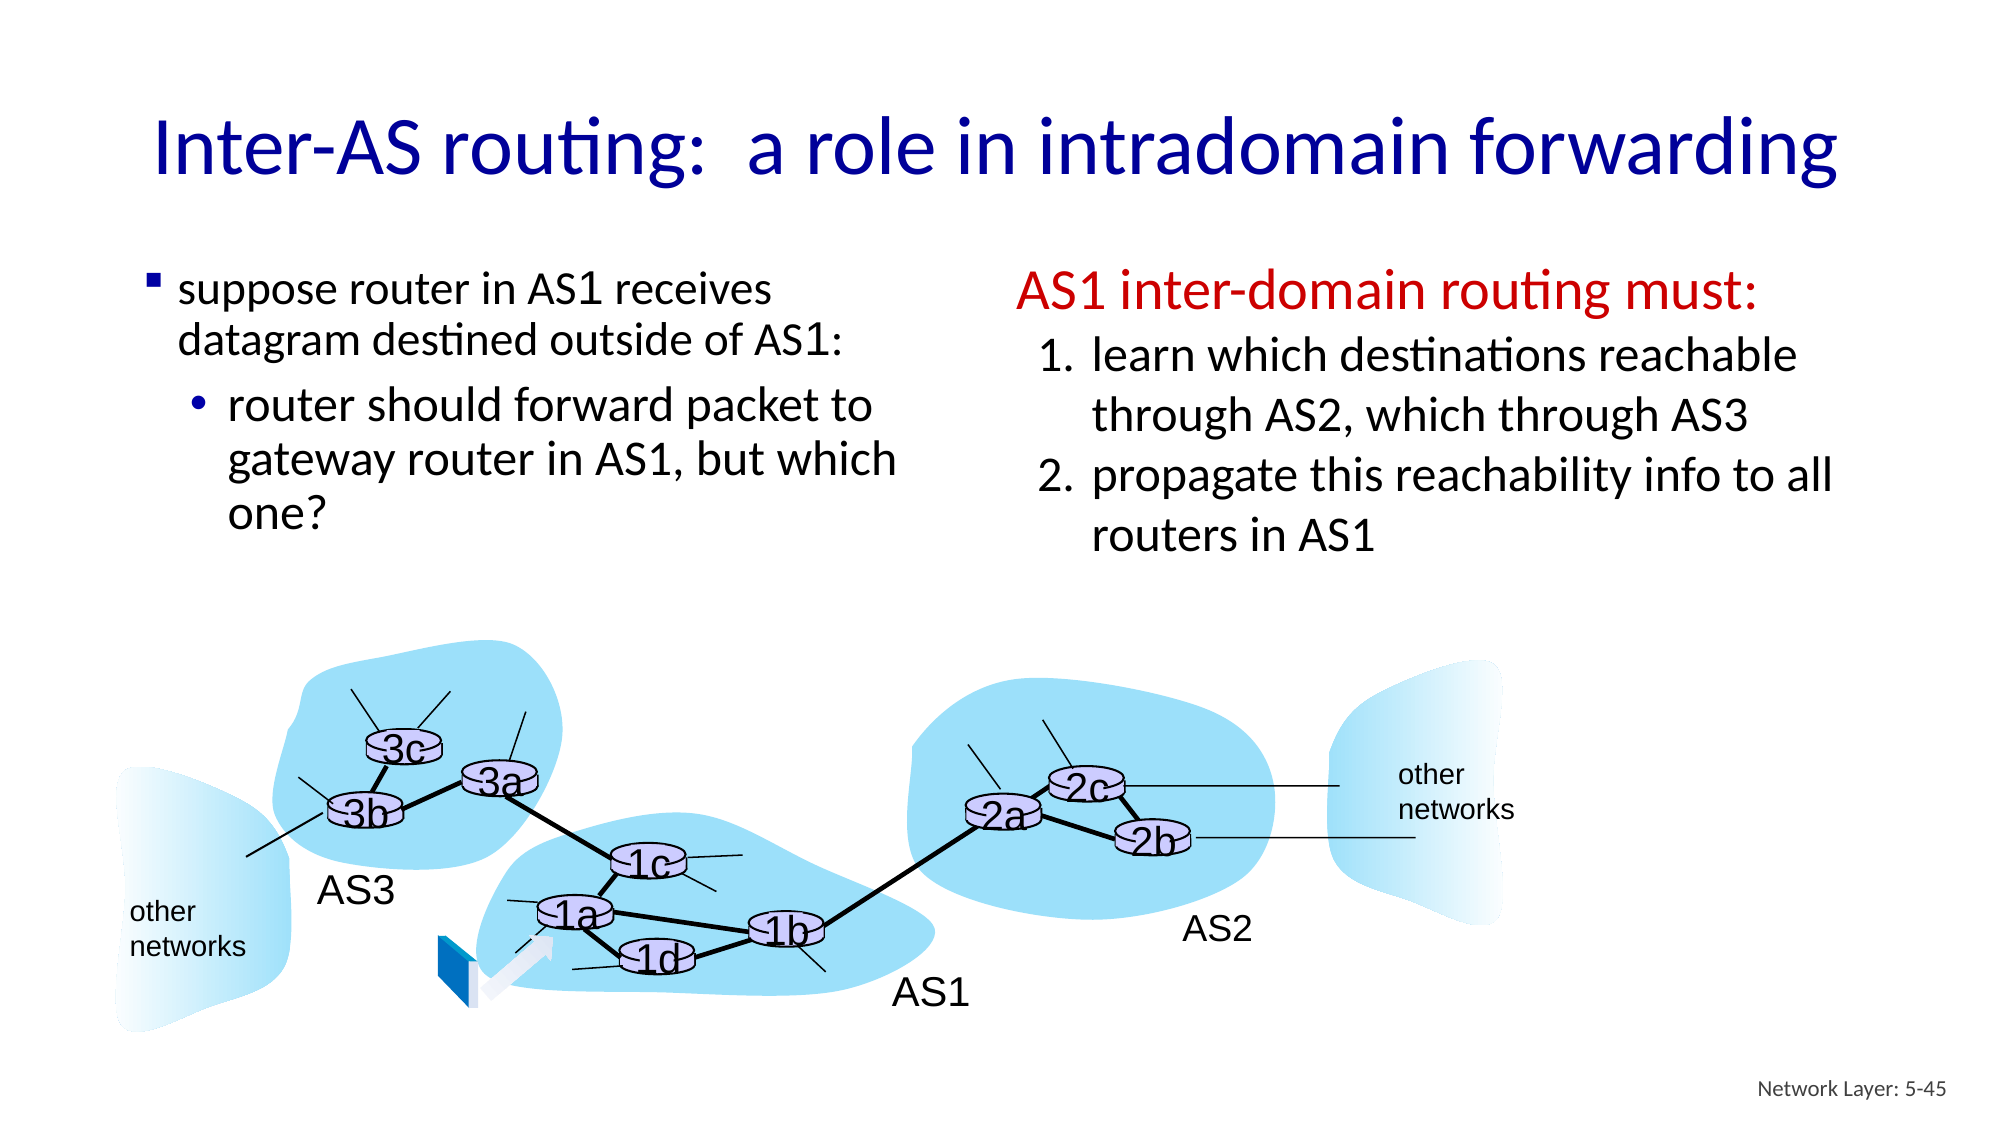

# Inter-AS routing:  a role in intradomain forwarding
AS1 inter-domain routing must:
learn which destinations reachable through AS2, which through AS3
propagate this reachability info to all routers in AS1
suppose router in AS1 receives datagram destined outside of AS1:

router should forward packet to gateway router in AS1, but which one?

3c

3a
other
networks
2c

3b
2a

2b

1c

AS3

1a
other
networks

AS2
1b

1d

AS1

Network Layer: 5-45